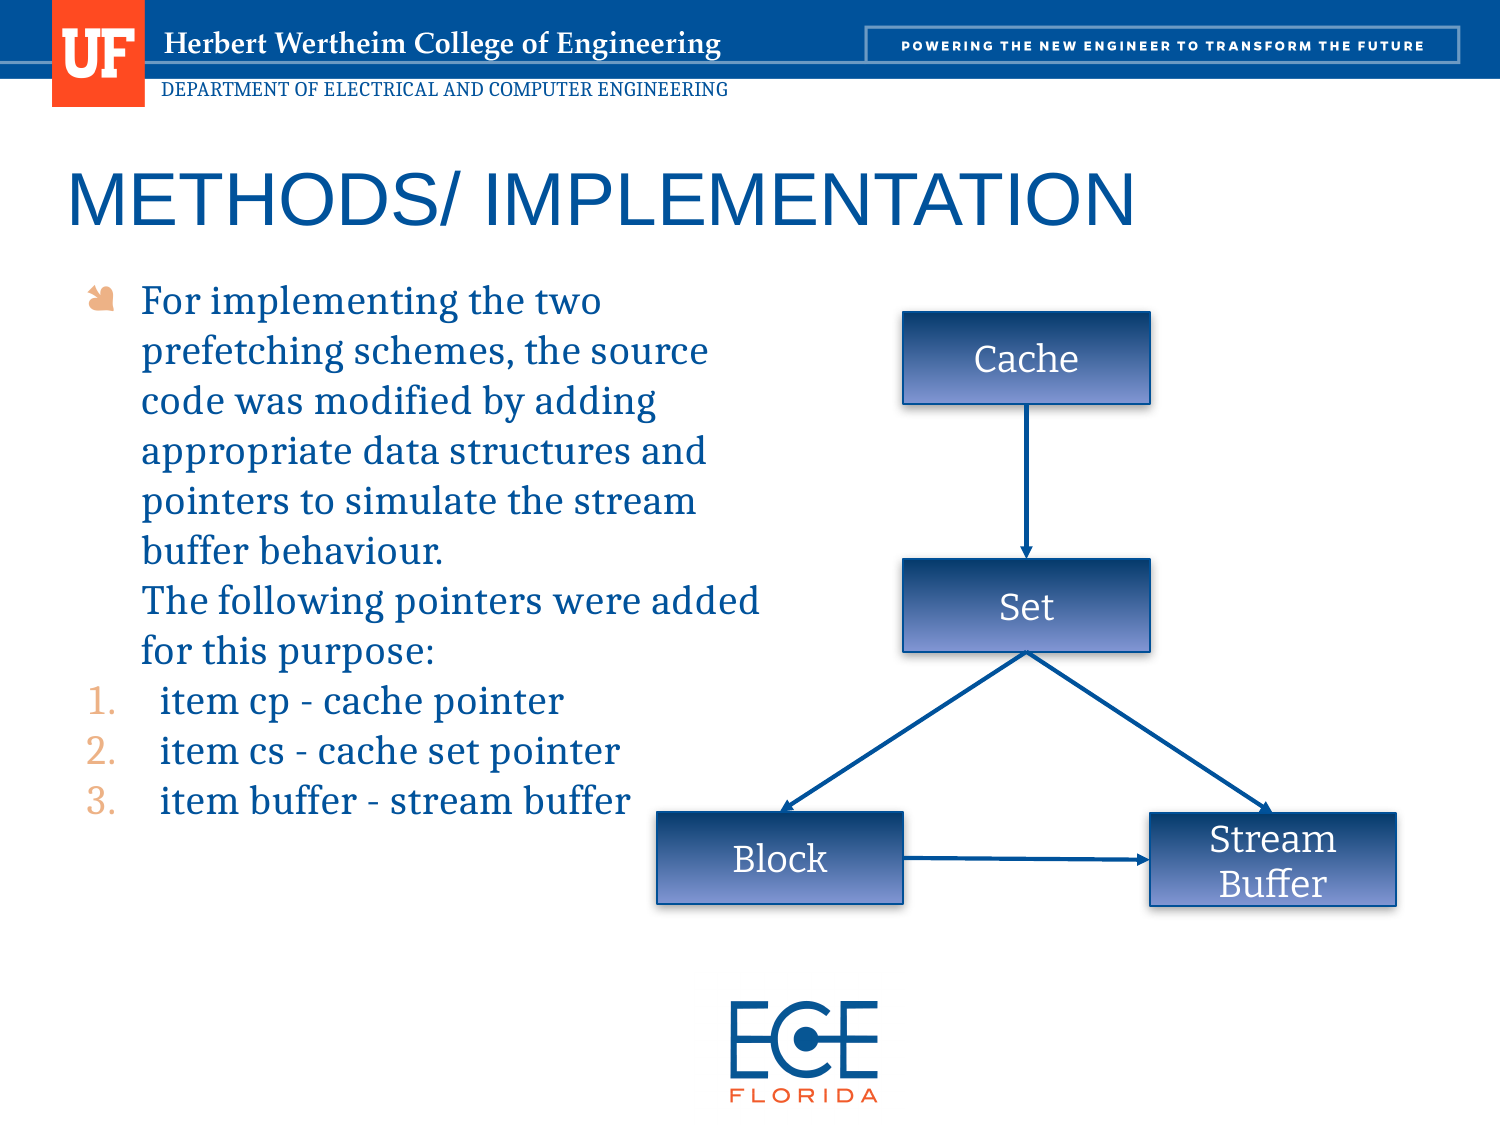

METHODS/ IMPLEMENTATION
For implementing the two prefetching schemes, the source code was modified by adding appropriate data structures and pointers to simulate the stream buffer behaviour.
The following pointers were added for this purpose:
item cp - cache pointer
item cs - cache set pointer
item buffer - stream buffer
Cache
Set
Block
Stream Buffer